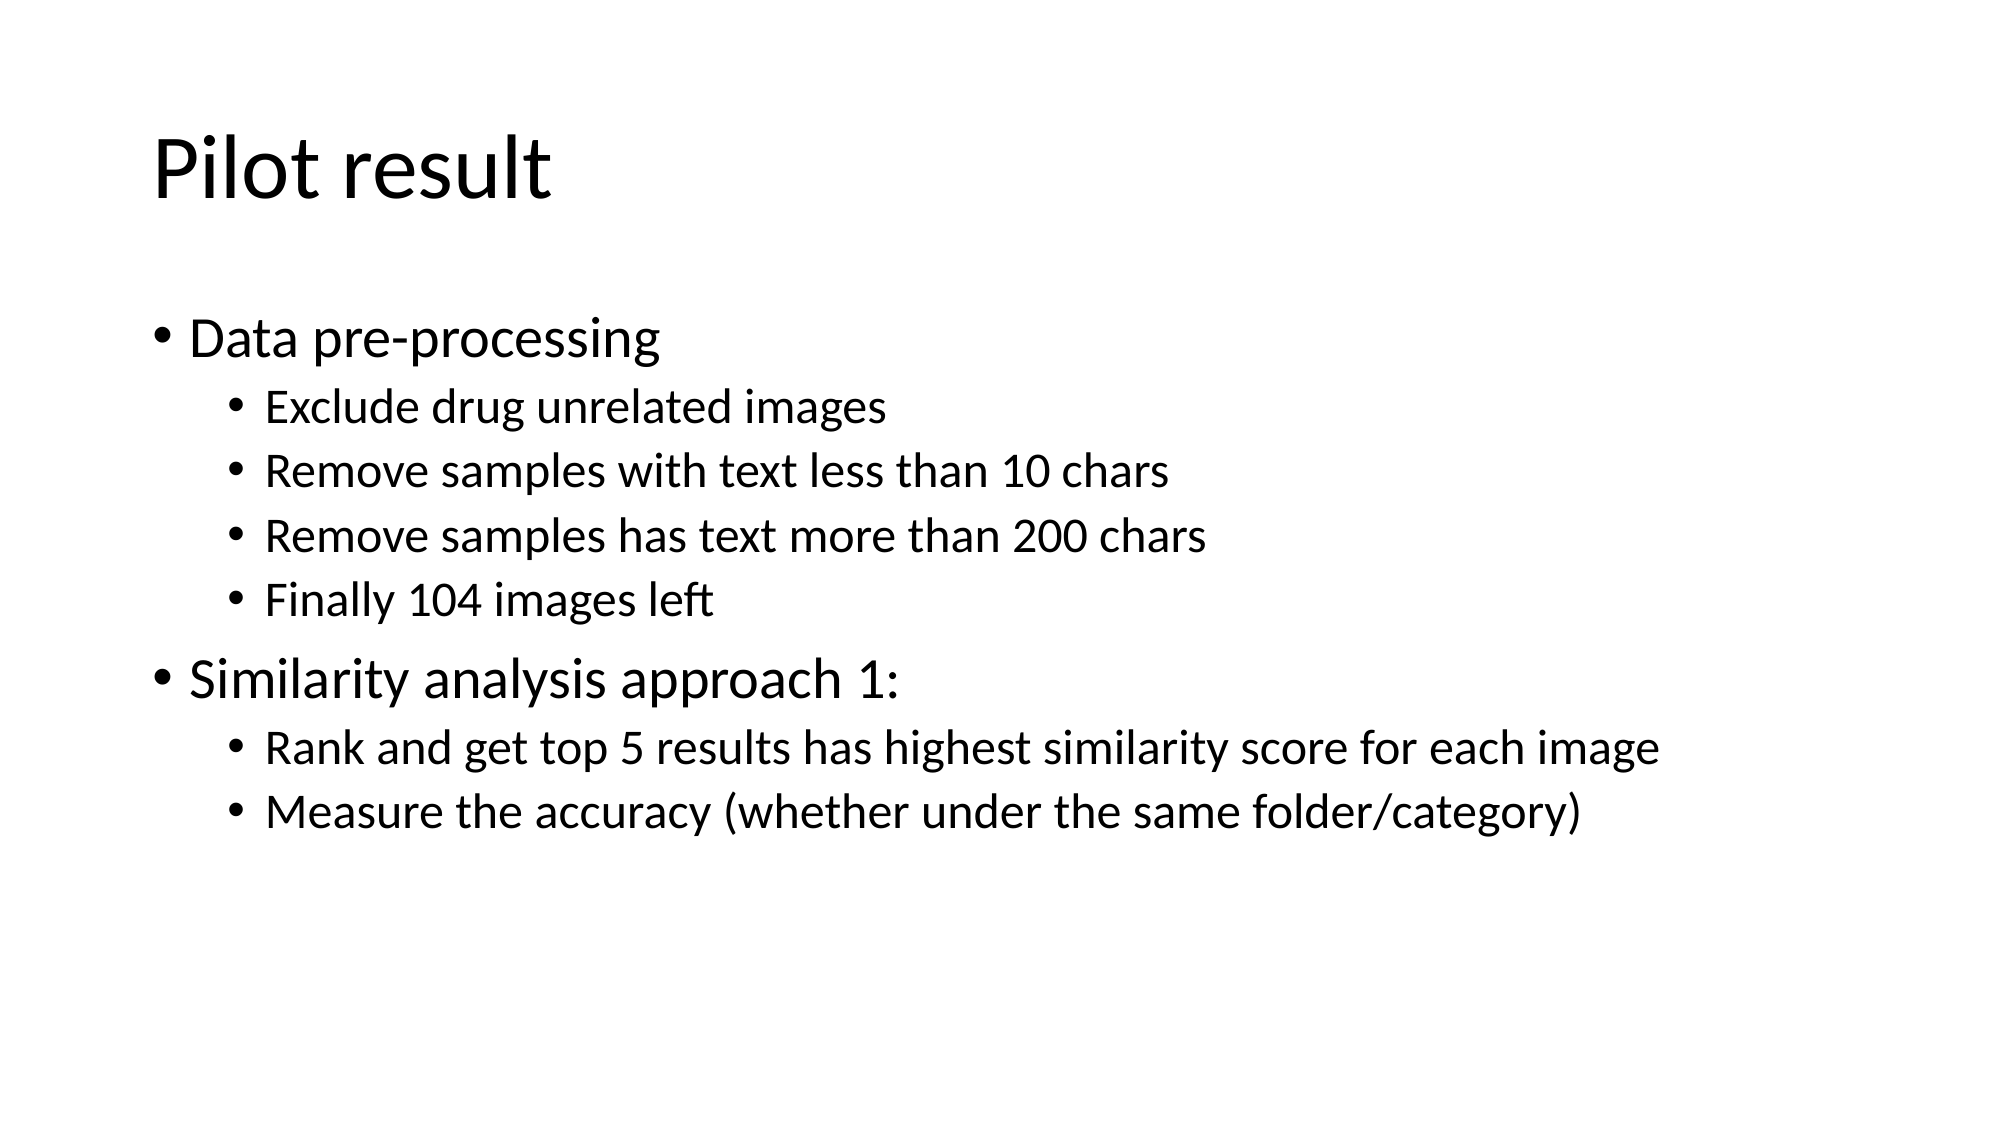

# Pilot result
Data pre-processing
Exclude drug unrelated images
Remove samples with text less than 10 chars
Remove samples has text more than 200 chars
Finally 104 images left
Similarity analysis approach 1:
Rank and get top 5 results has highest similarity score for each image
Measure the accuracy (whether under the same folder/category)